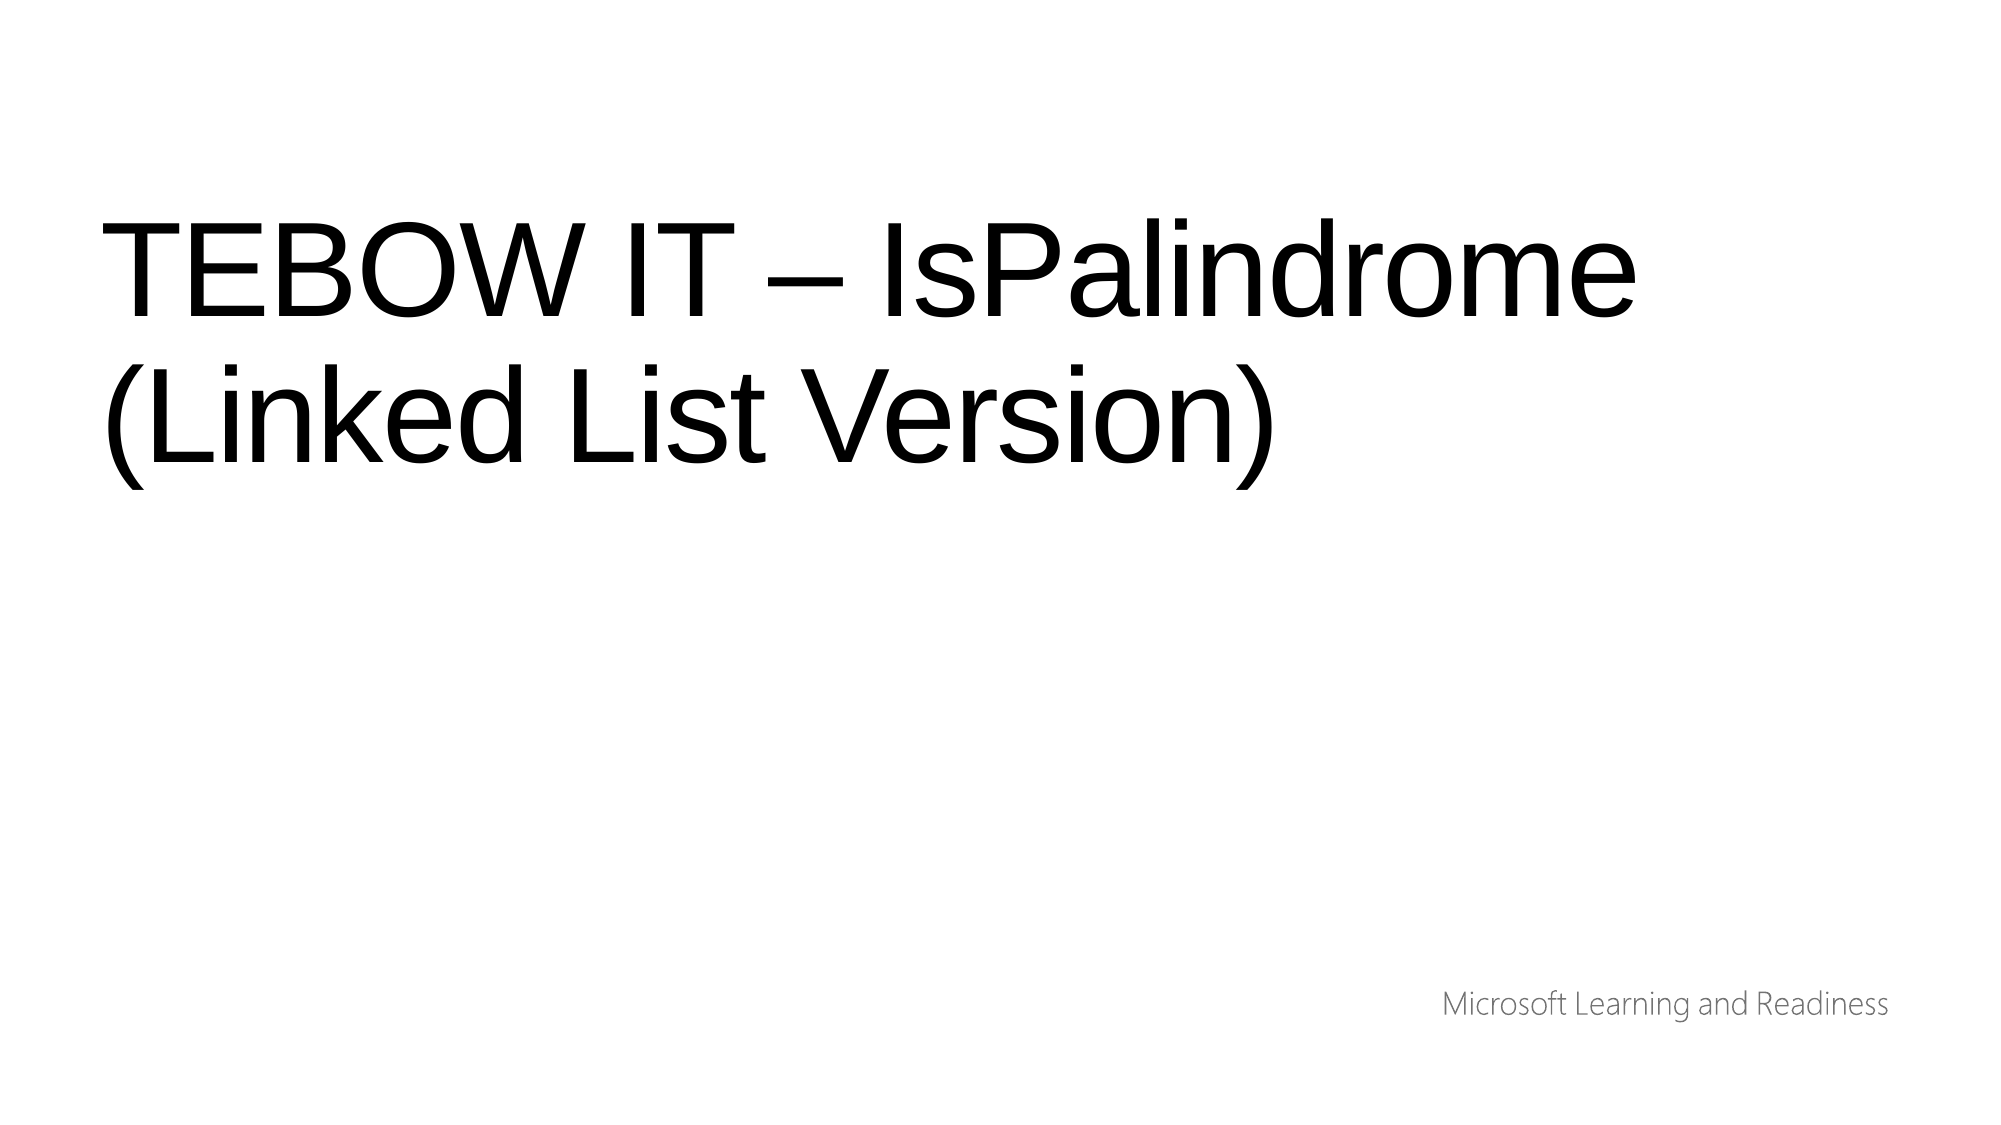

TEBOW IT – IsPalindrome (Linked List Version)